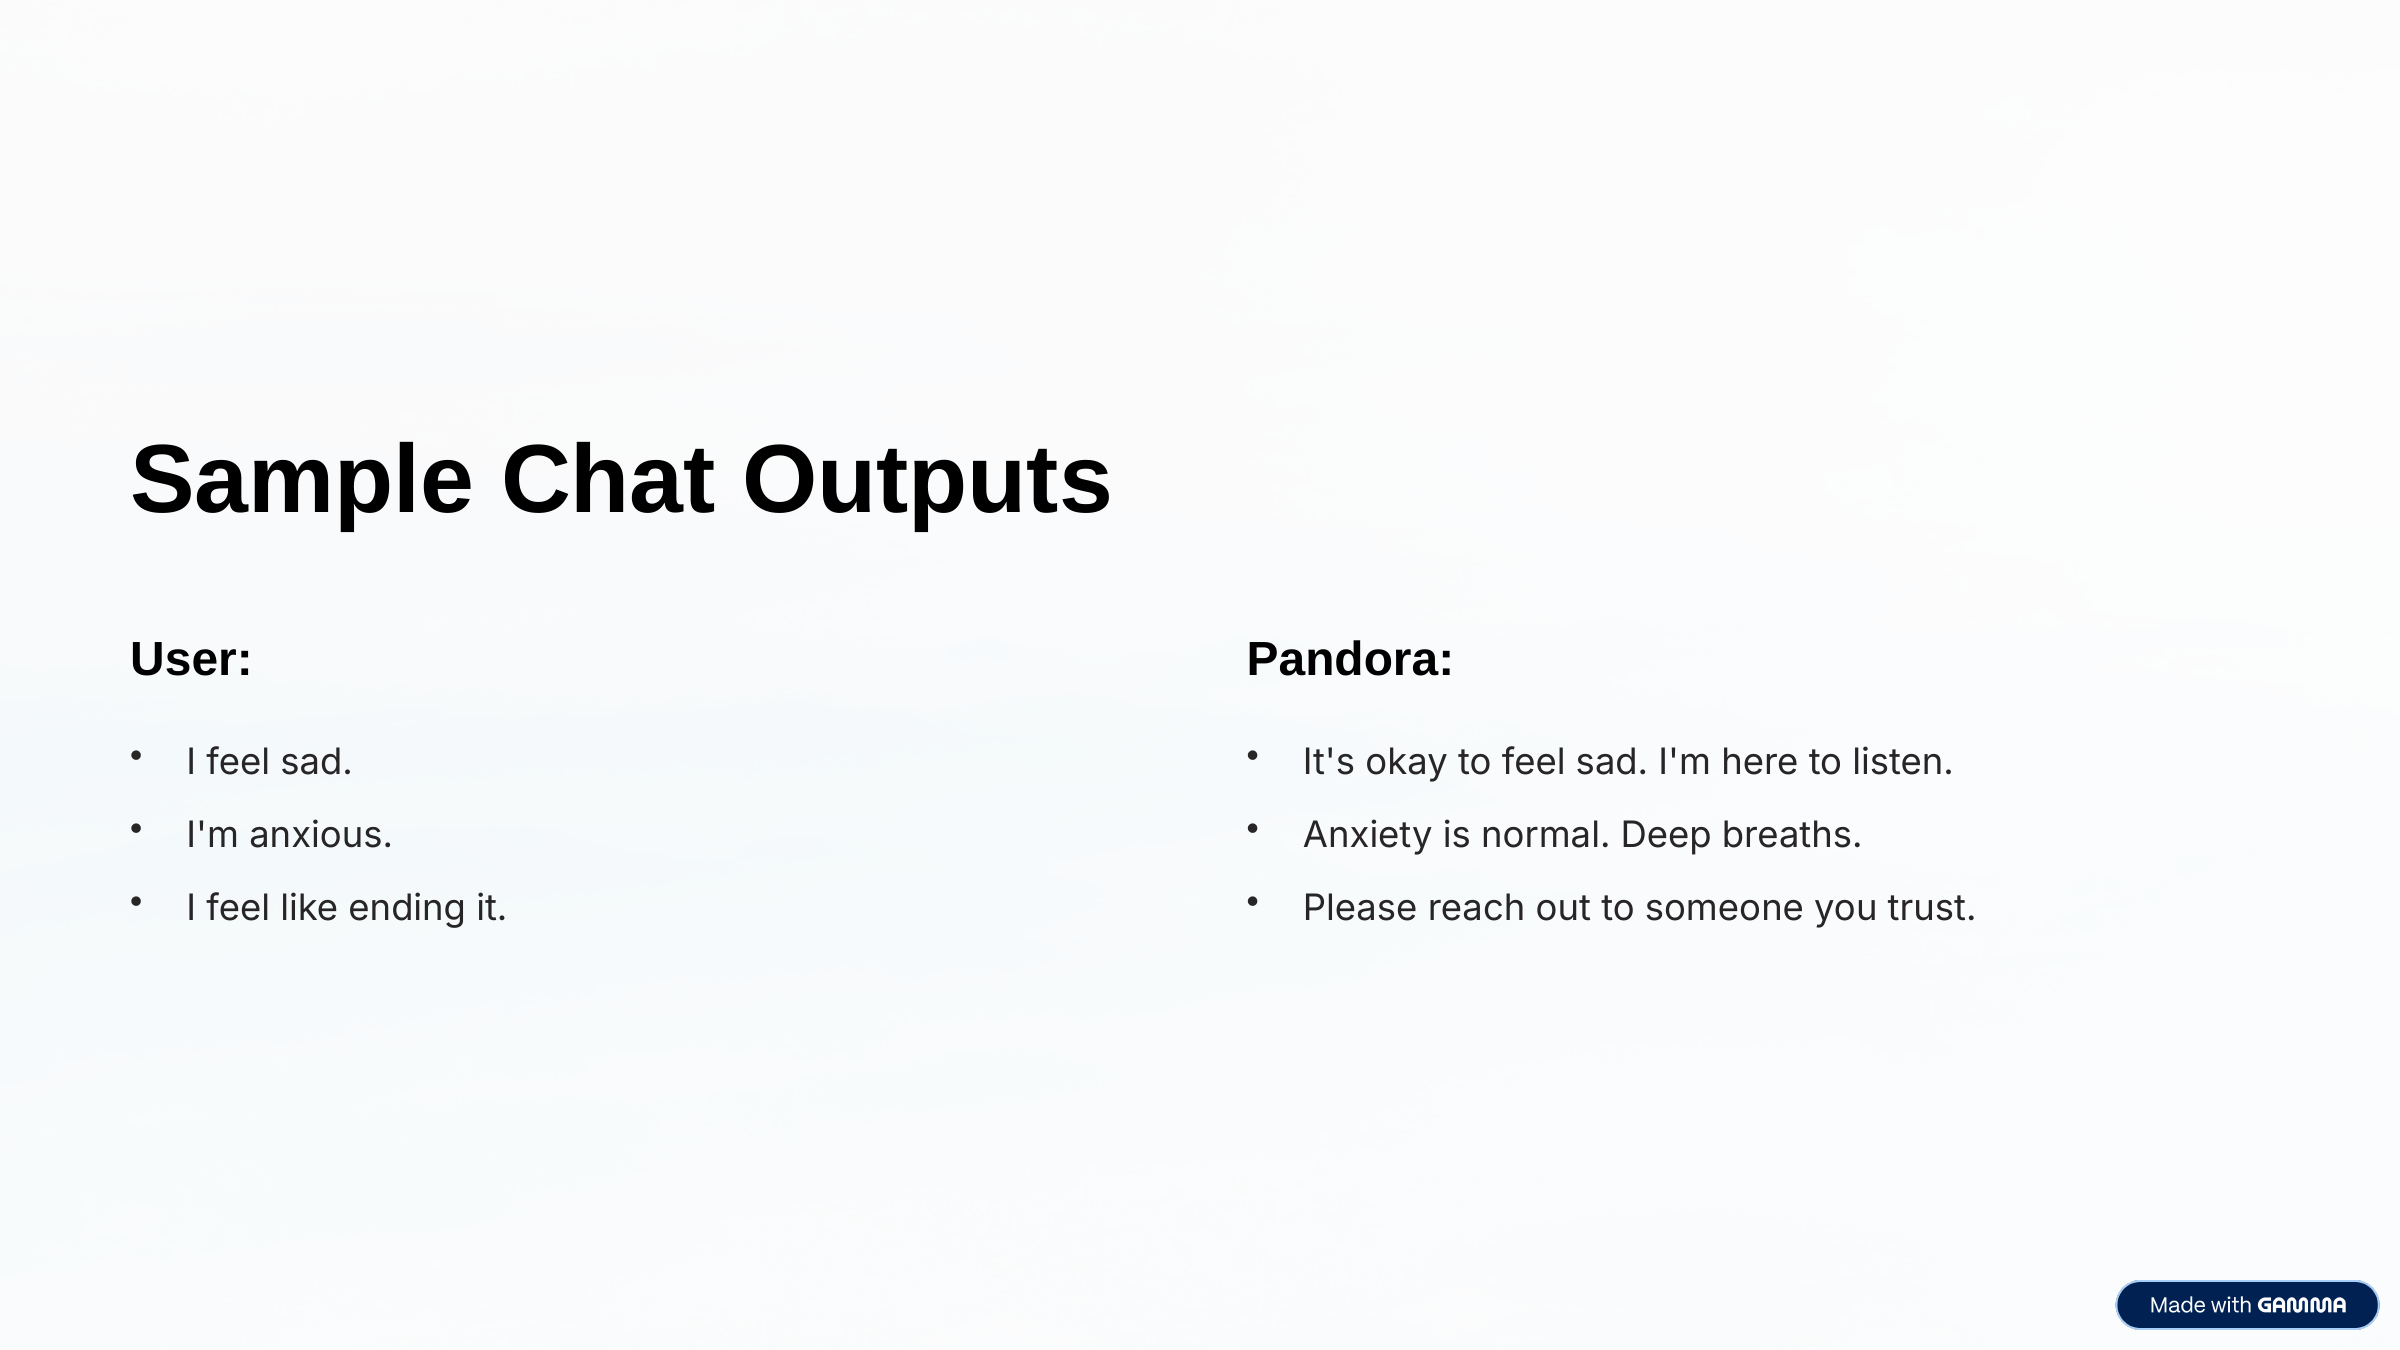

Sample Chat Outputs
User:
Pandora:
I feel sad.
It's okay to feel sad. I'm here to listen.
I'm anxious.
Anxiety is normal. Deep breaths.
I feel like ending it.
Please reach out to someone you trust.